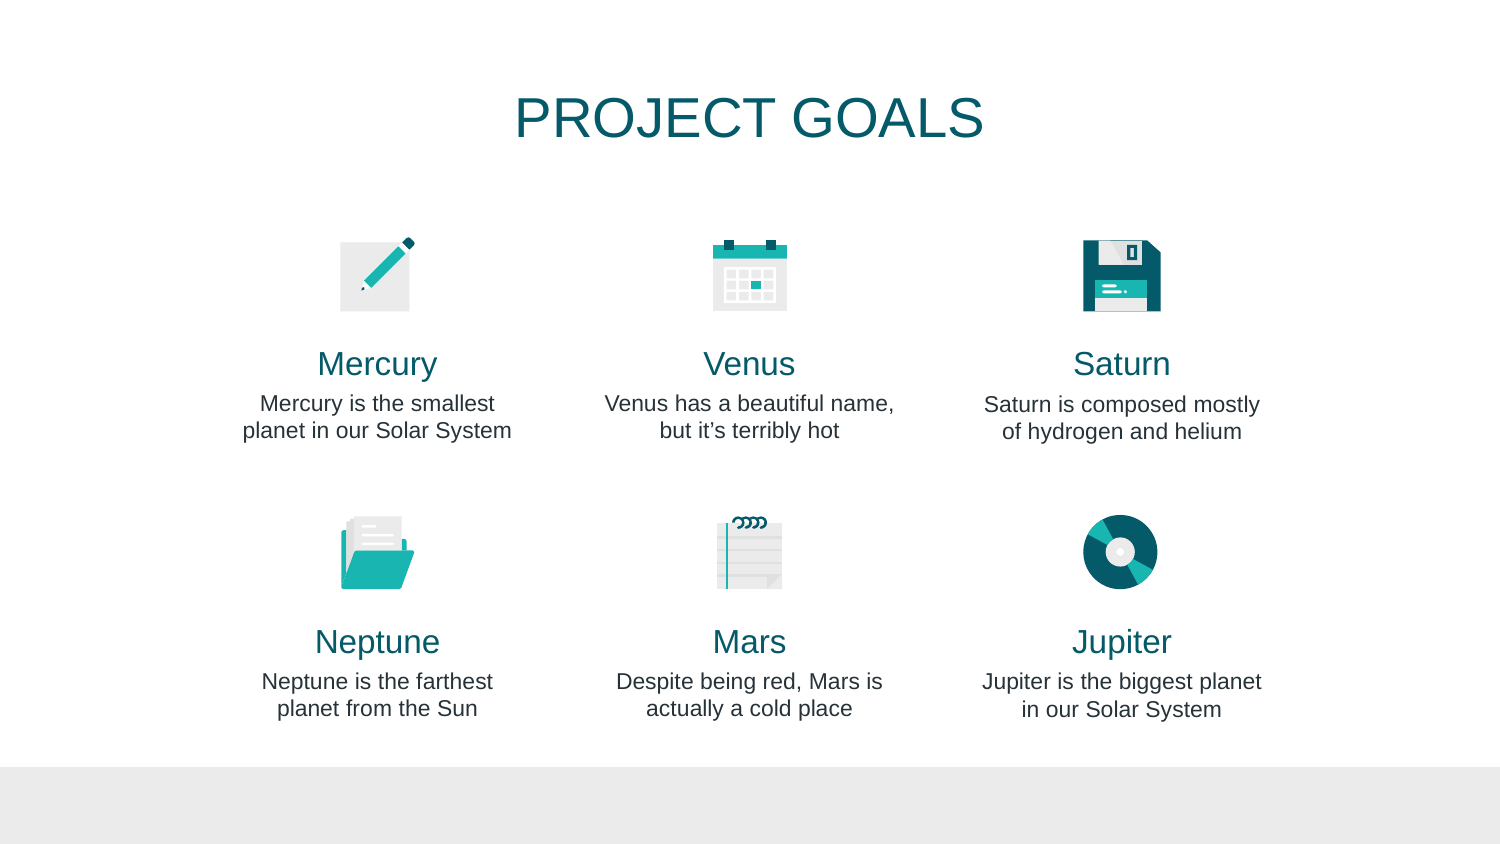

# PROJECT GOALS

Mercury
Venus
Saturn
Mercury is the smallest planet in our Solar System
Venus has a beautiful name, but it’s terribly hot
Saturn is composed mostly of hydrogen and helium

Jupiter
Neptune
Mars
Neptune is the farthest planet from the Sun
Despite being red, Mars is actually a cold place
Jupiter is the biggest planet in our Solar System